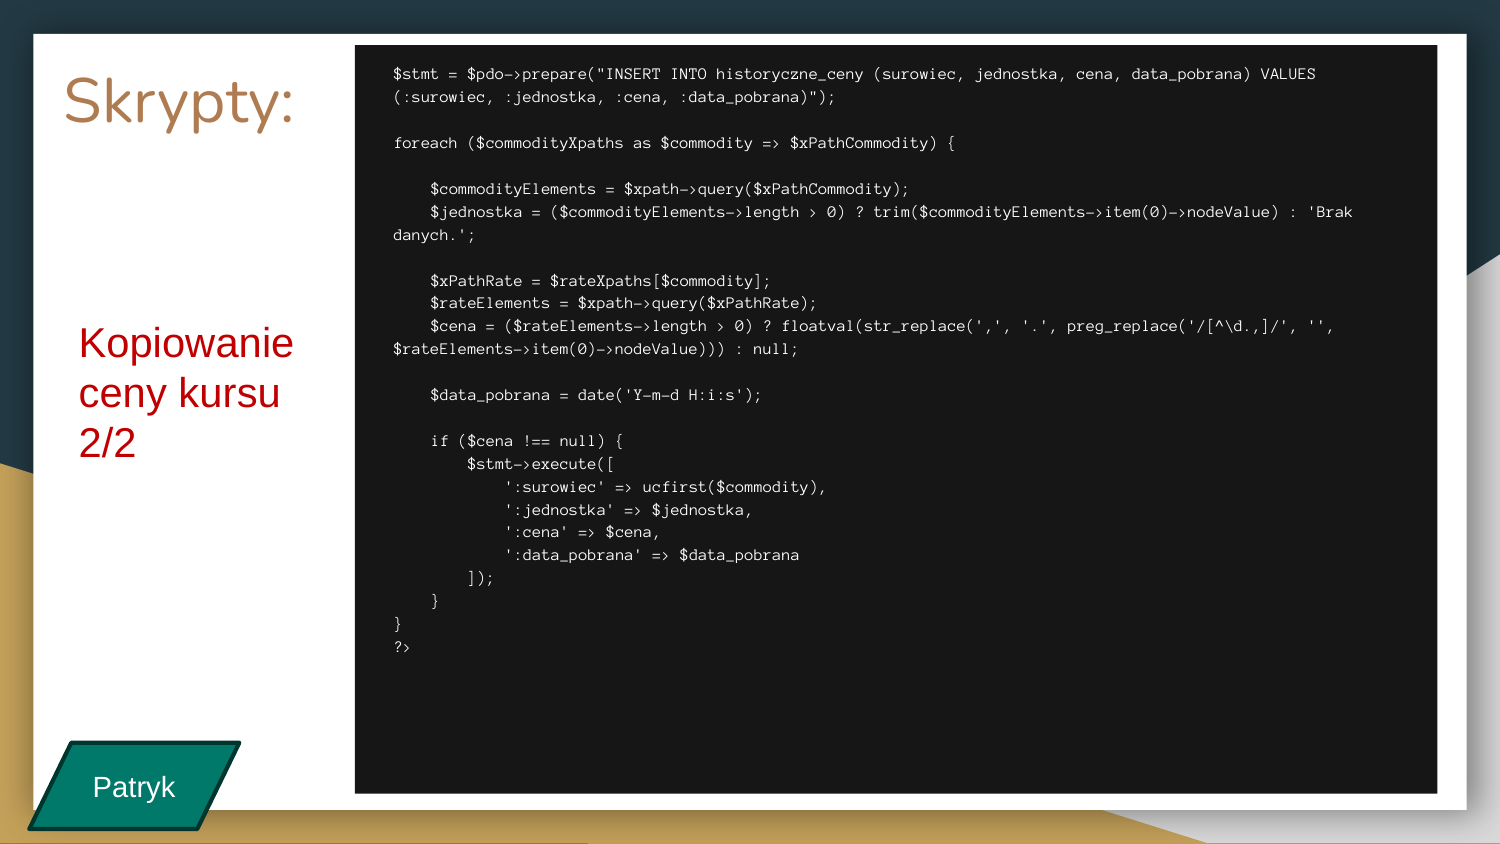

# Skrypty:
$stmt = $pdo->prepare("INSERT INTO historyczne_ceny (surowiec, jednostka, cena, data_pobrana) VALUES (:surowiec, :jednostka, :cena, :data_pobrana)");

foreach ($commodityXpaths as $commodity => $xPathCommodity) {

    $commodityElements = $xpath->query($xPathCommodity);
    $jednostka = ($commodityElements->length > 0) ? trim($commodityElements->item(0)->nodeValue) : 'Brak danych.';

    $xPathRate = $rateXpaths[$commodity];
    $rateElements = $xpath->query($xPathRate);
    $cena = ($rateElements->length > 0) ? floatval(str_replace(',', '.', preg_replace('/[^\d.,]/', '', $rateElements->item(0)->nodeValue))) : null;

    $data_pobrana = date('Y-m-d H:i:s');

    if ($cena !== null) {
        $stmt->execute([
            ':surowiec' => ucfirst($commodity),
            ':jednostka' => $jednostka,
            ':cena' => $cena,
            ':data_pobrana' => $data_pobrana
        ]);
    }
}
?>
Kopiowanie ceny kursu
2/2
Patryk